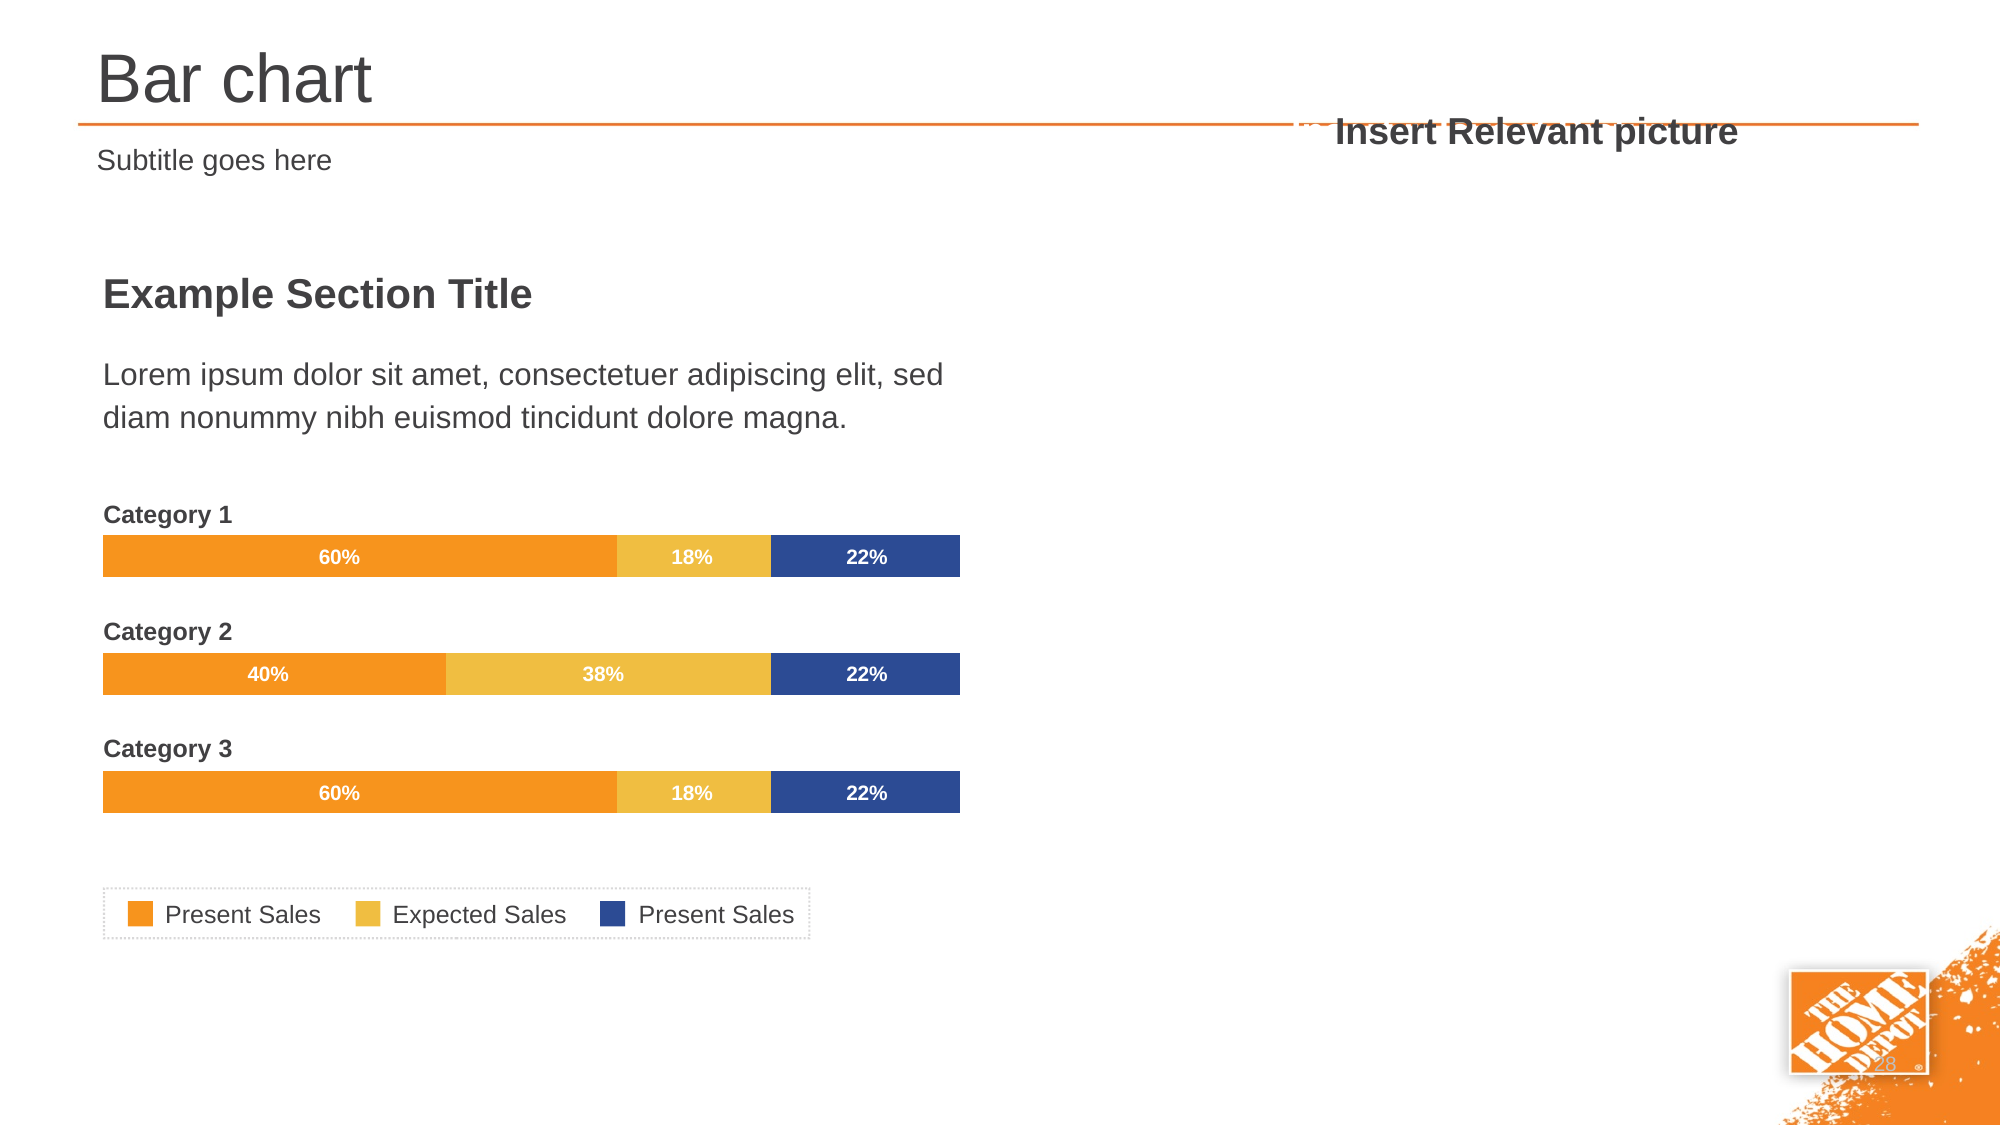

# Bar chart
Insert relevant Picture
Insert Relevant picture
Subtitle goes here
Example Section Title
Lorem ipsum dolor sit amet, consectetuer adipiscing elit, sed diam nonummy nibh euismod tincidunt dolore magna.
Category 1

### Chart

| Category | Series 1 | Series 2 | Series 3 |
|---|---|---|---|
| Category 1 | 60.0 | 18.0 | 22.0 |
60%
18%
22%
Category 2

### Chart

| Category | Series 1 | Series 2 | Series 3 |
|---|---|---|---|
| Category 1 | 40.0 | 38.0 | 22.0 |
40%
38%
22%
Category 3

### Chart

| Category | Series 1 | Series 2 | Series 3 |
|---|---|---|---|
| Category 1 | 60.0 | 18.0 | 22.0 |
60%
18%
22%

Present Sales
Expected Sales
Present Sales

28